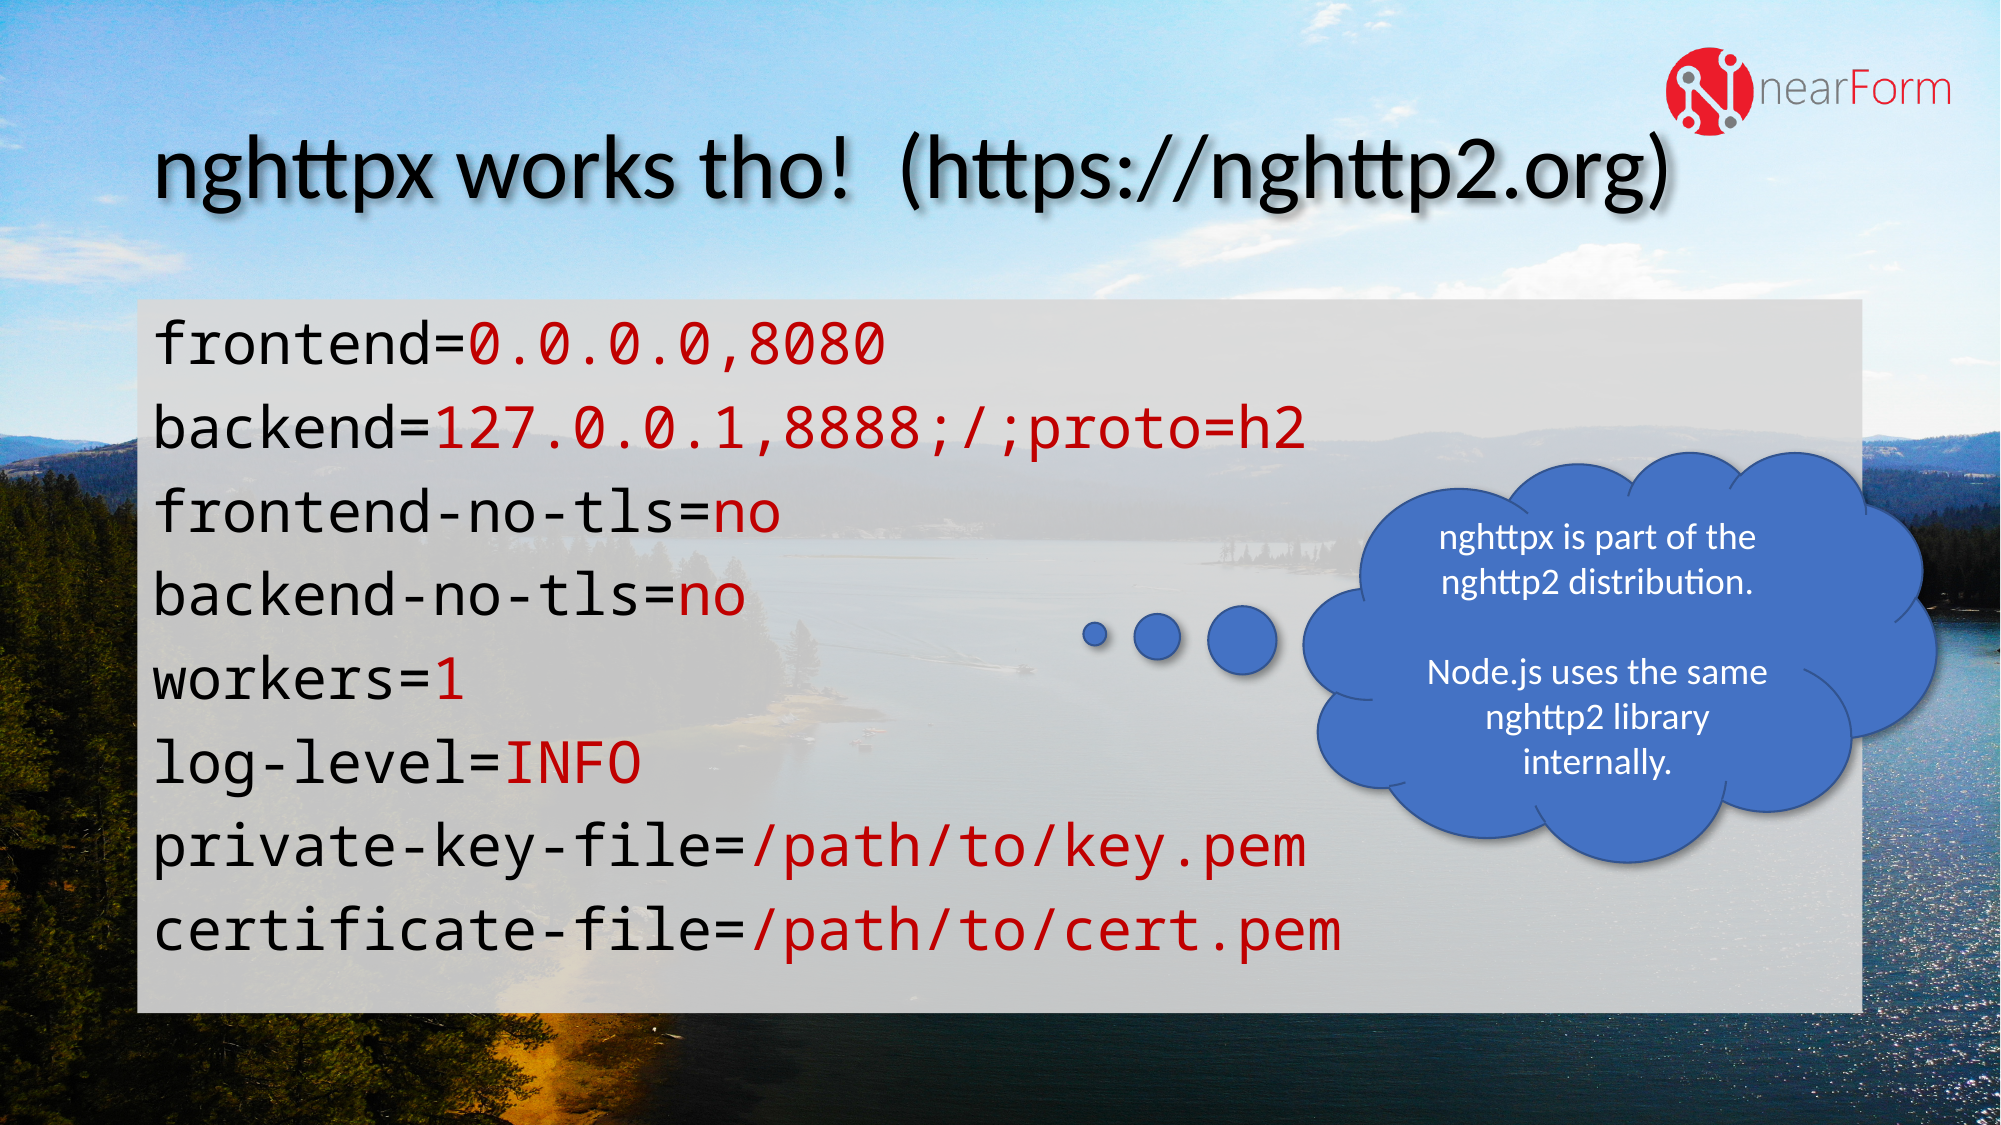

# nghttpx works tho!  (https://nghttp2.org)
frontend=0.0.0.0,8080
backend=127.0.0.1,8888;/;proto=h2
frontend-no-tls=no
backend-no-tls=no
workers=1
log-level=INFO
private-key-file=/path/to/key.pem
certificate-file=/path/to/cert.pem
nghttpx is part of the nghttp2 distribution.

Node.js uses the same
nghttp2 library internally.